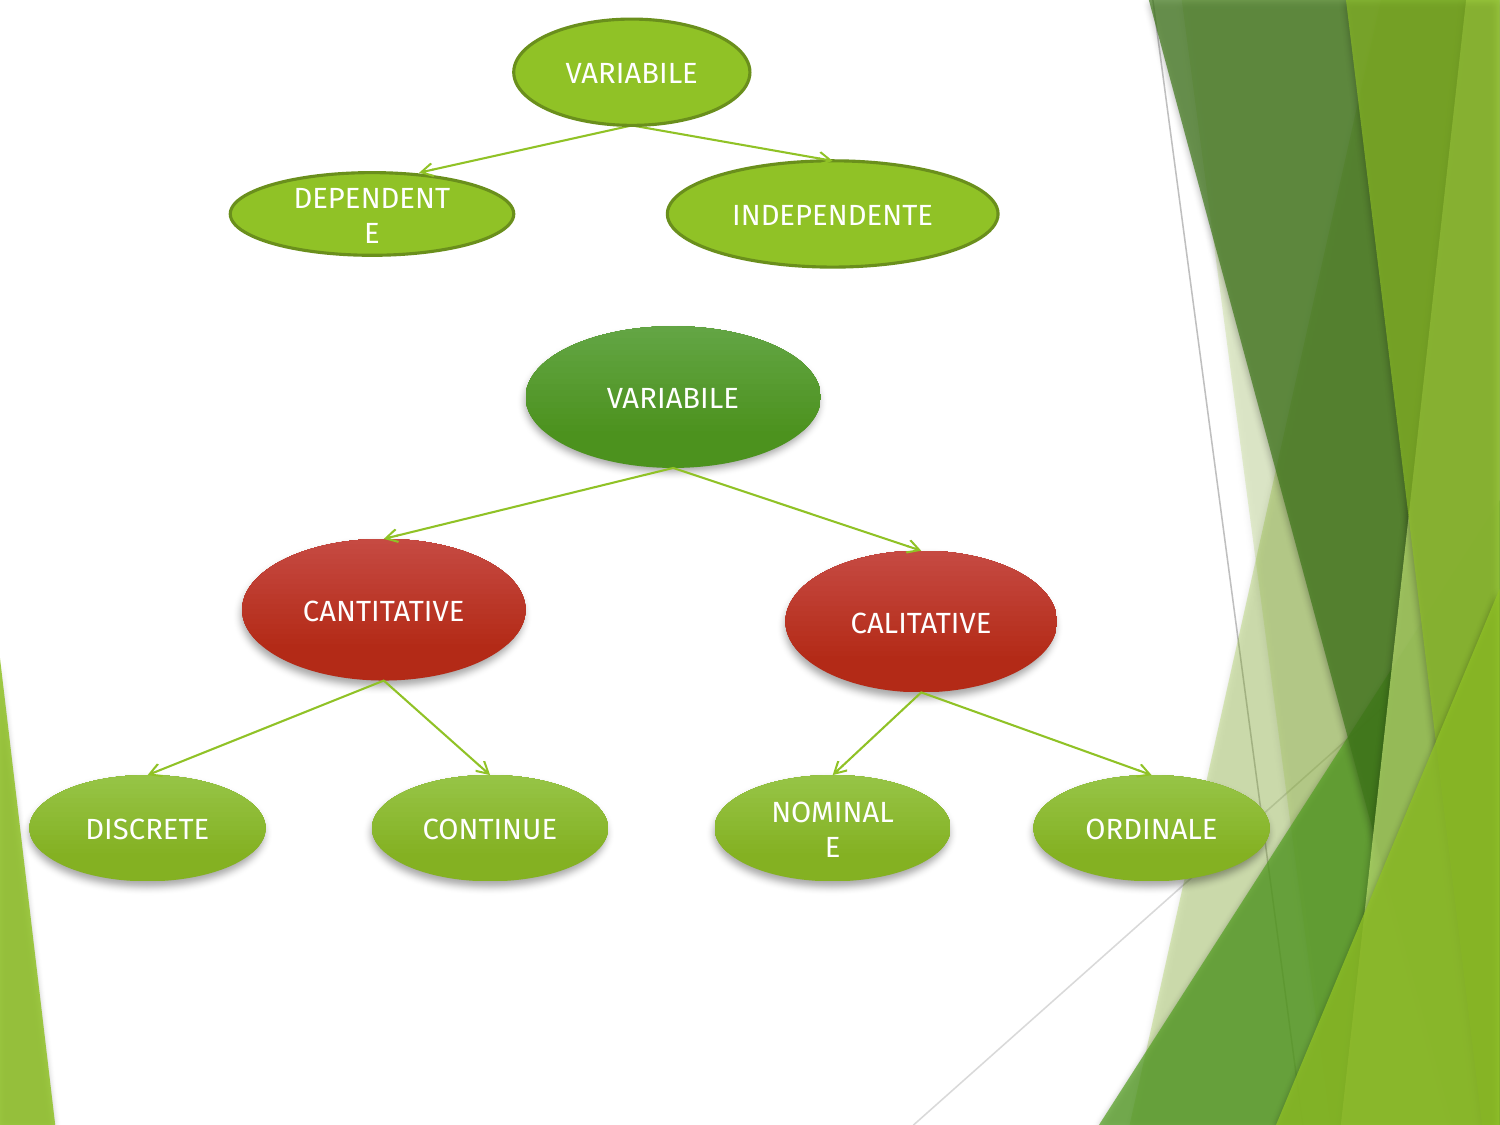

VARIABILE
#
INDEPENDENTE
DEPENDENTE
VARIABILE
CANTITATIVE
CALITATIVE
DISCRETE
CONTINUE
NOMINALE
ORDINALE